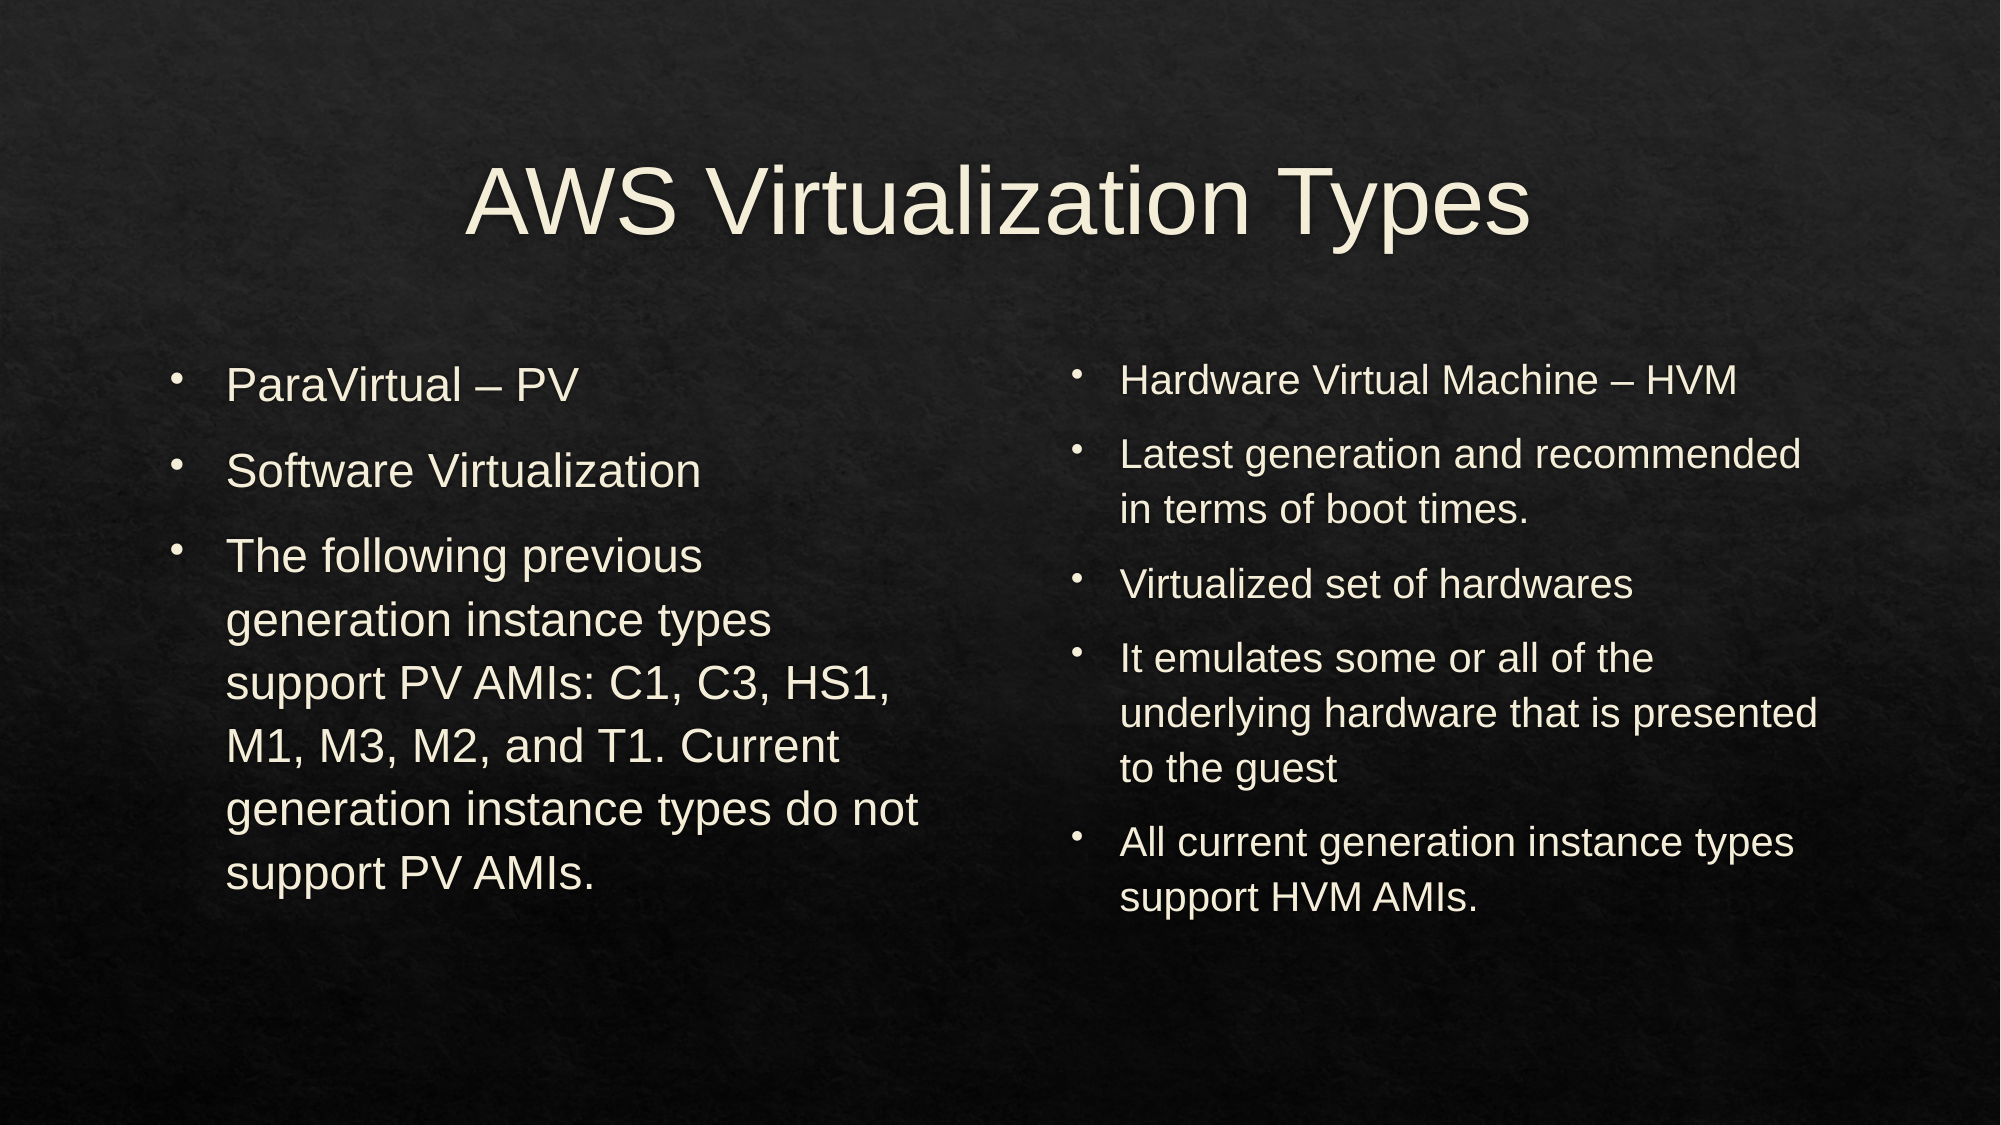

# AWS Virtualization Types
ParaVirtual – PV
Software Virtualization
The following previous generation instance types support PV AMIs: C1, C3, HS1, M1, M3, M2, and T1. Current generation instance types do not support PV AMIs.

Hardware Virtual Machine – HVM
Latest generation and recommended in terms of boot times.
Virtualized set of hardwares
It emulates some or all of the underlying hardware that is presented to the guest
All current generation instance types support HVM AMIs.